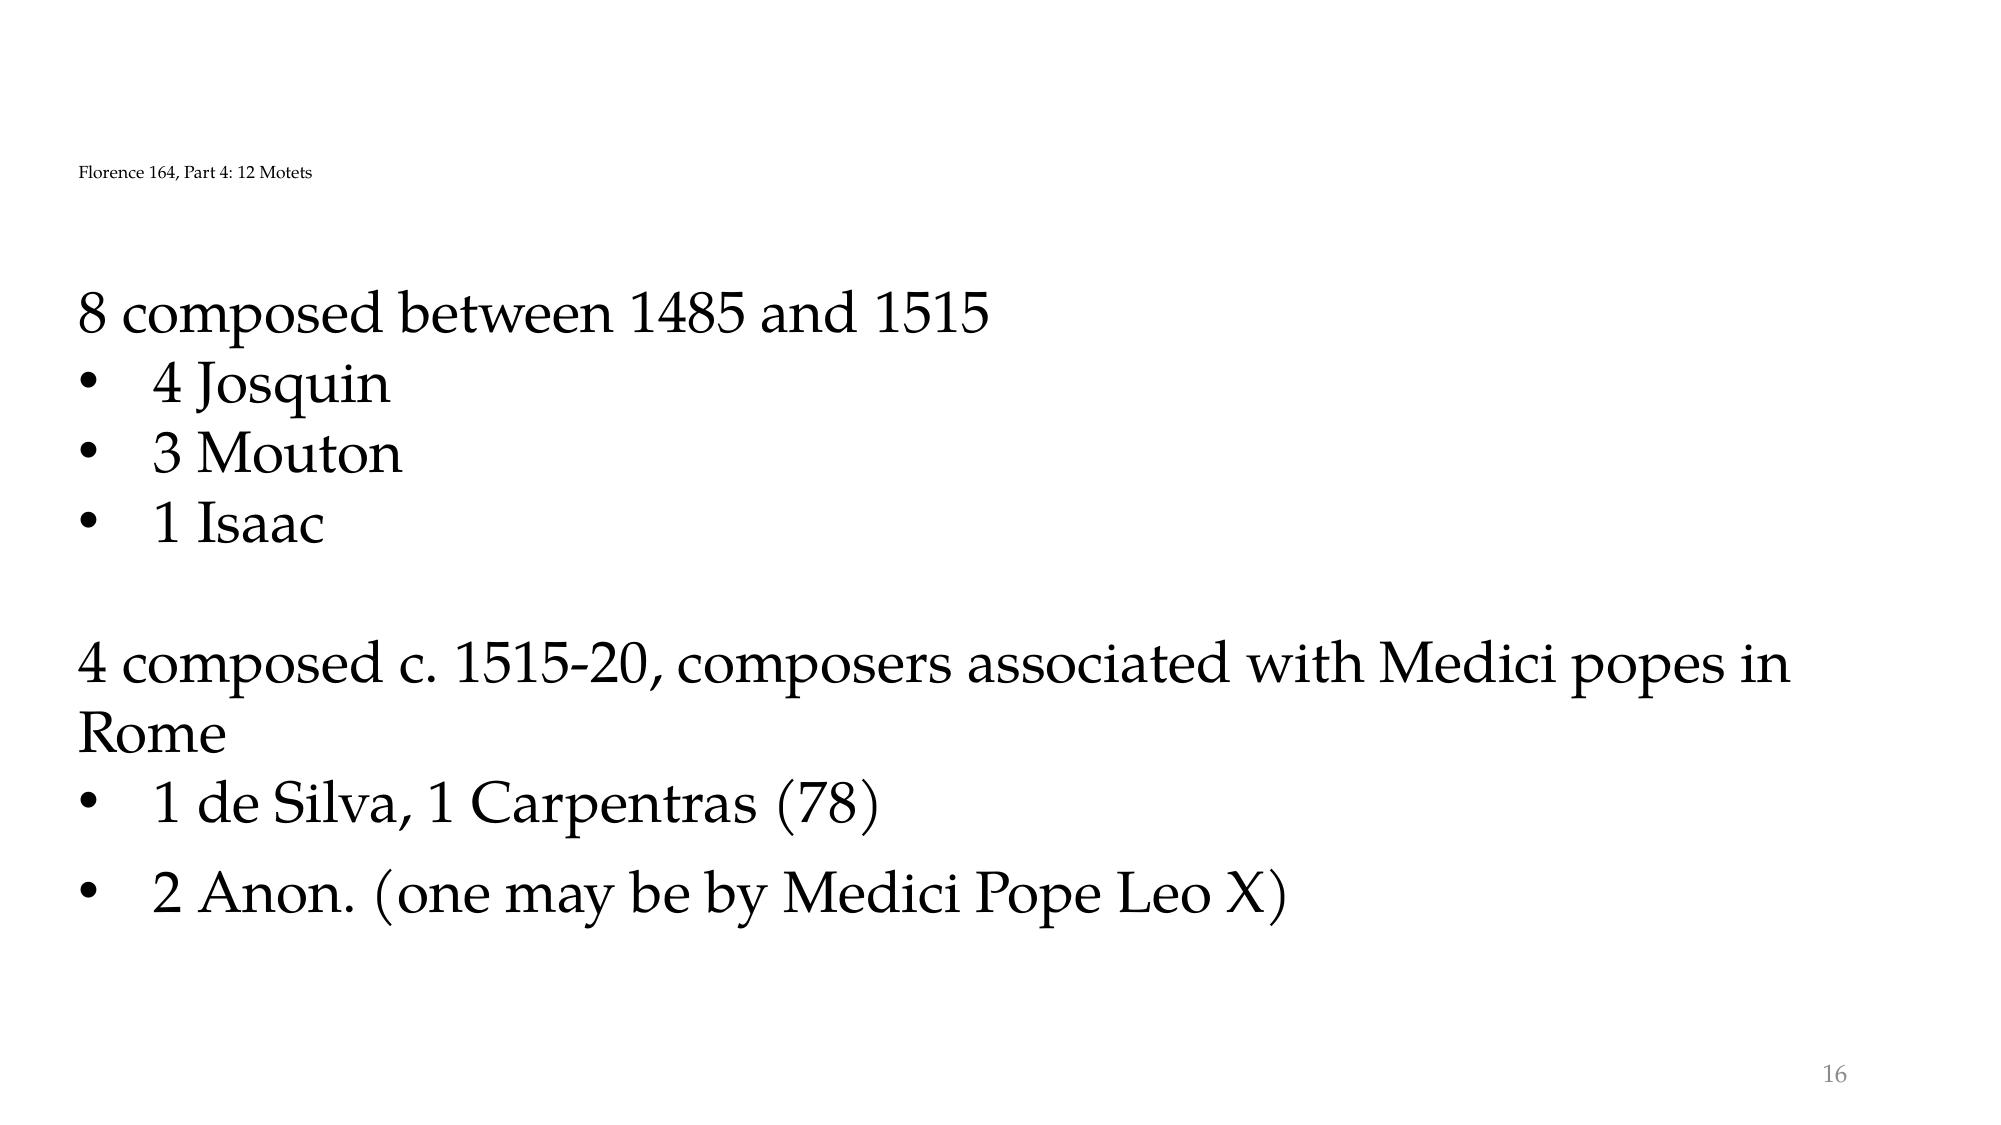

# Florence 164, Part 4: 12 Motets

8 composed between 1485 and 1515
4 Josquin
3 Mouton
1 Isaac

4 composed c. 1515-20, composers associated with Medici popes in Rome
1 de Silva, 1 Carpentras (78)

2 Anon. (one may be by Medici Pope Leo X)

16